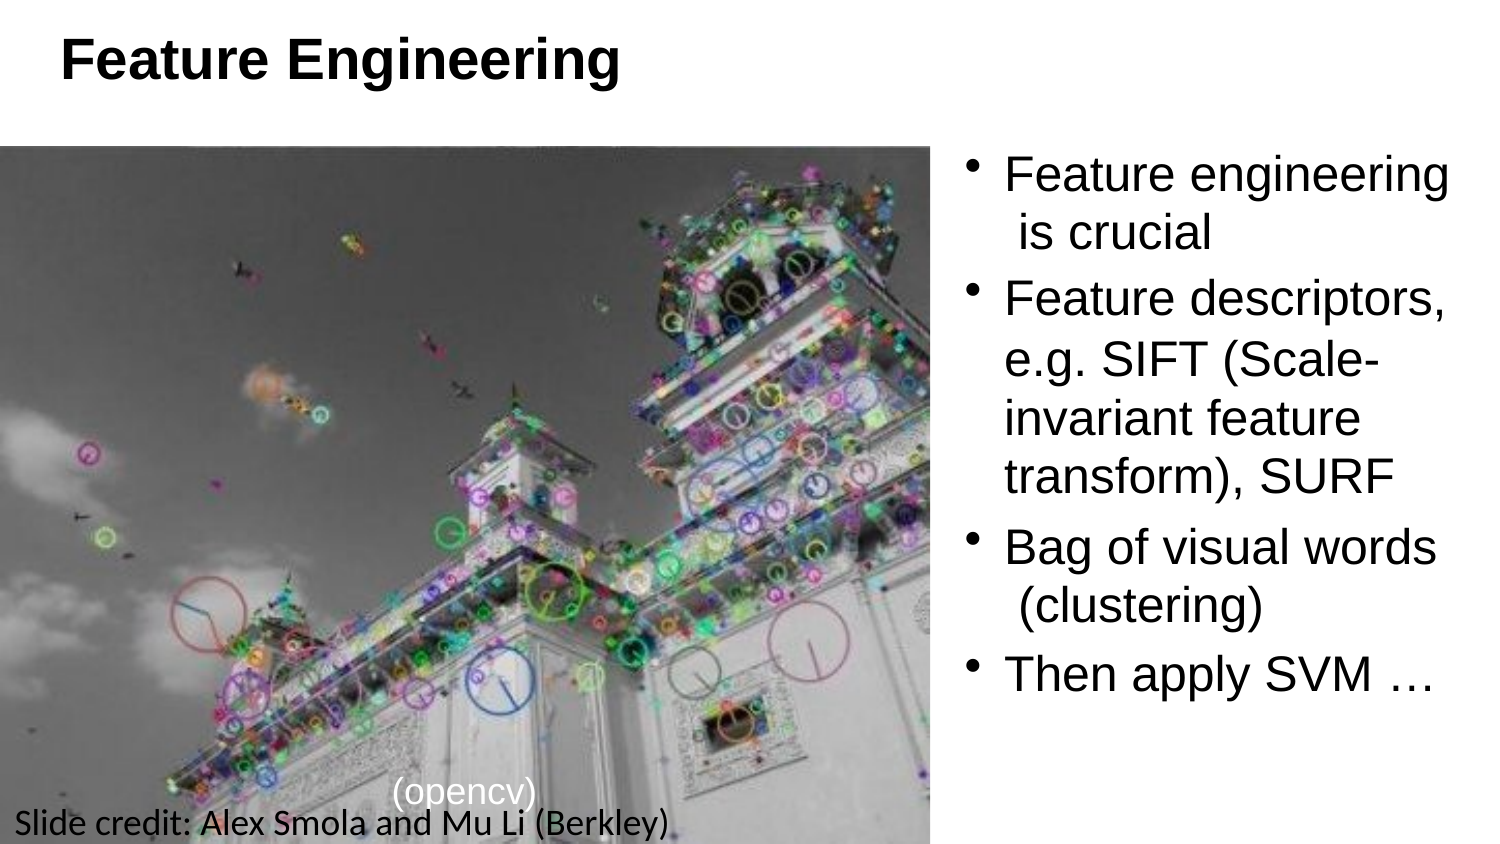

# Feature Engineering
Feature engineering  is crucial
Feature descriptors,
e.g. SIFT (Scale-  invariant feature  transform), SURF
Bag of visual words  (clustering)
Then apply SVM …

(opencv)
courses.d2l.ai/berkeley-stat-157
Slide credit: Alex Smola and Mu Li (Berkley)